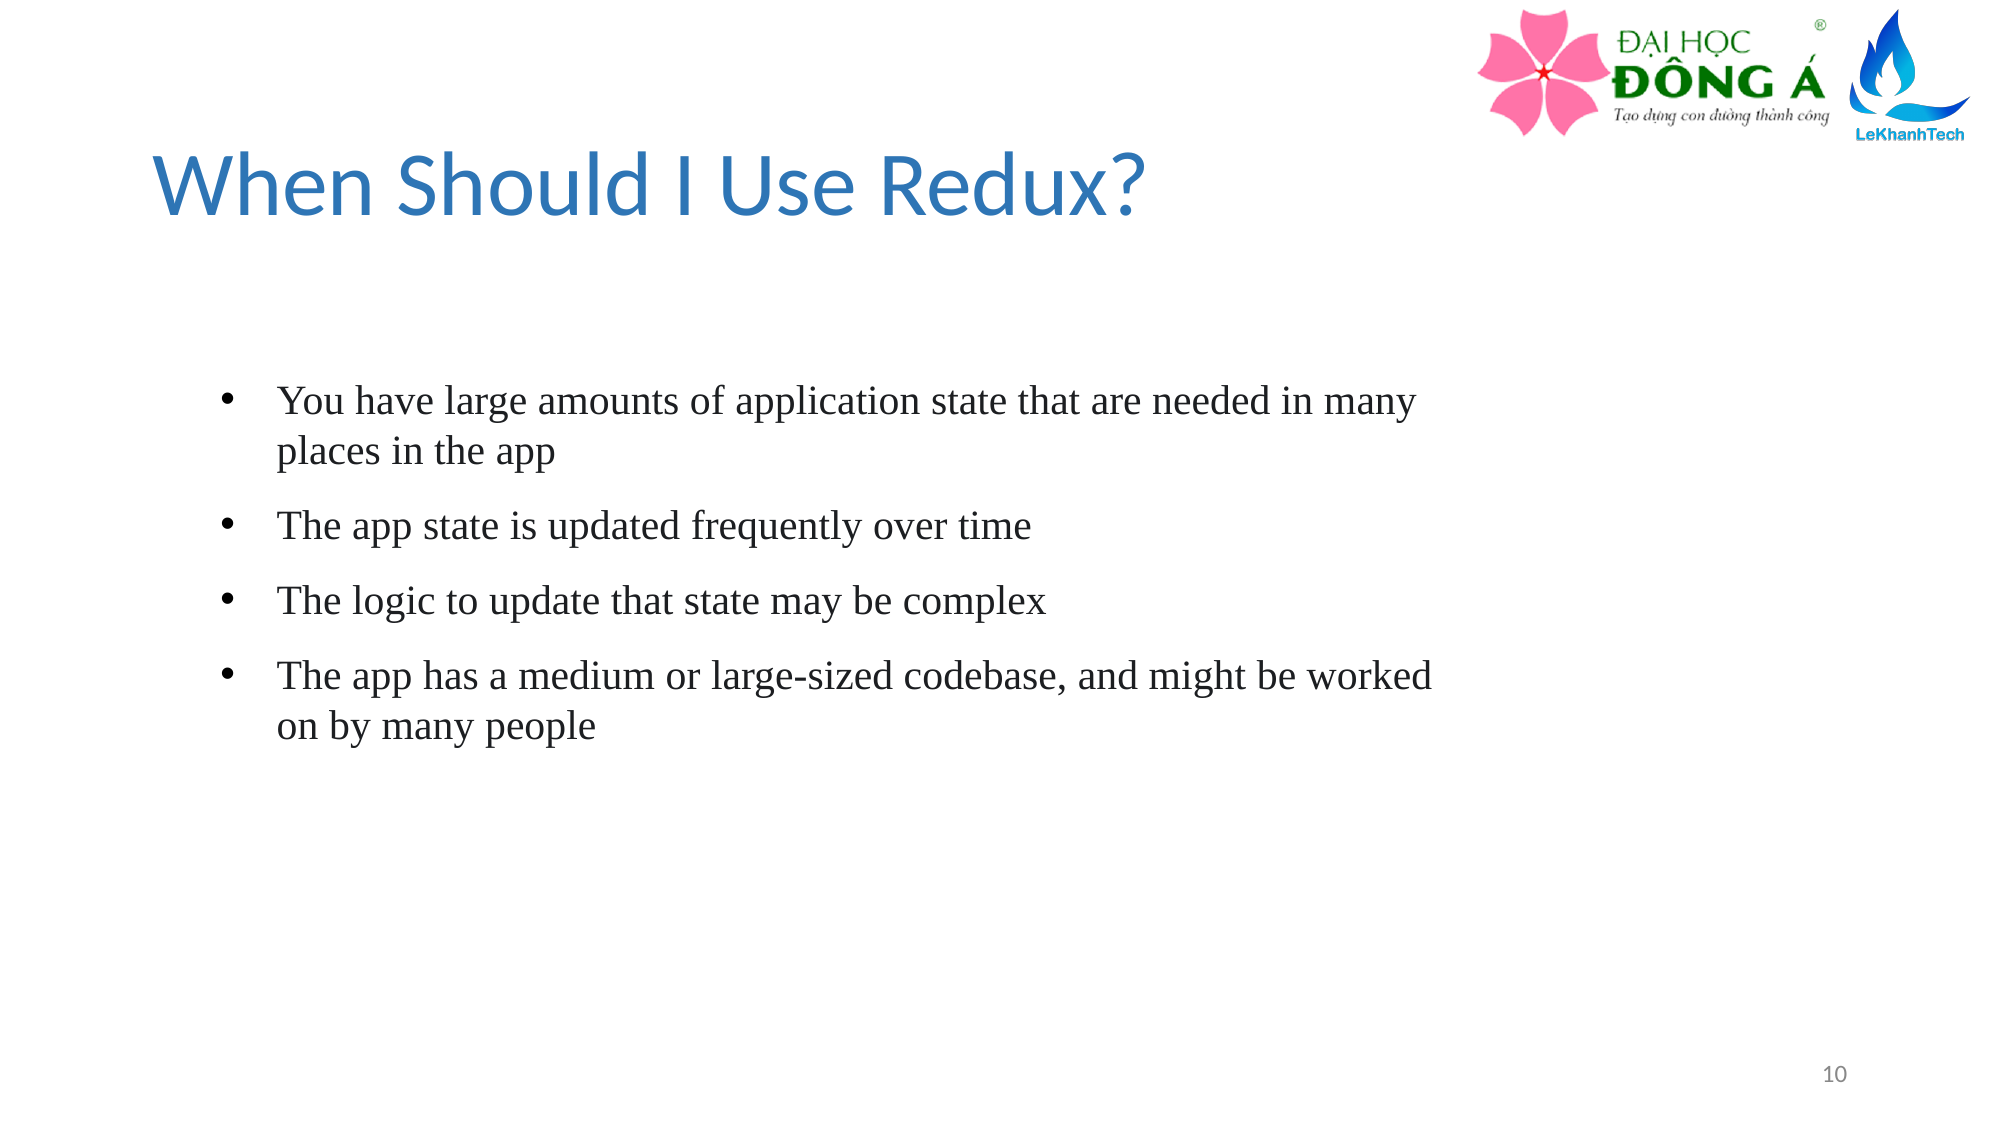

# When Should I Use Redux?
You have large amounts of application state that are needed in many places in the app
The app state is updated frequently over time
The logic to update that state may be complex
The app has a medium or large-sized codebase, and might be worked on by many people
10